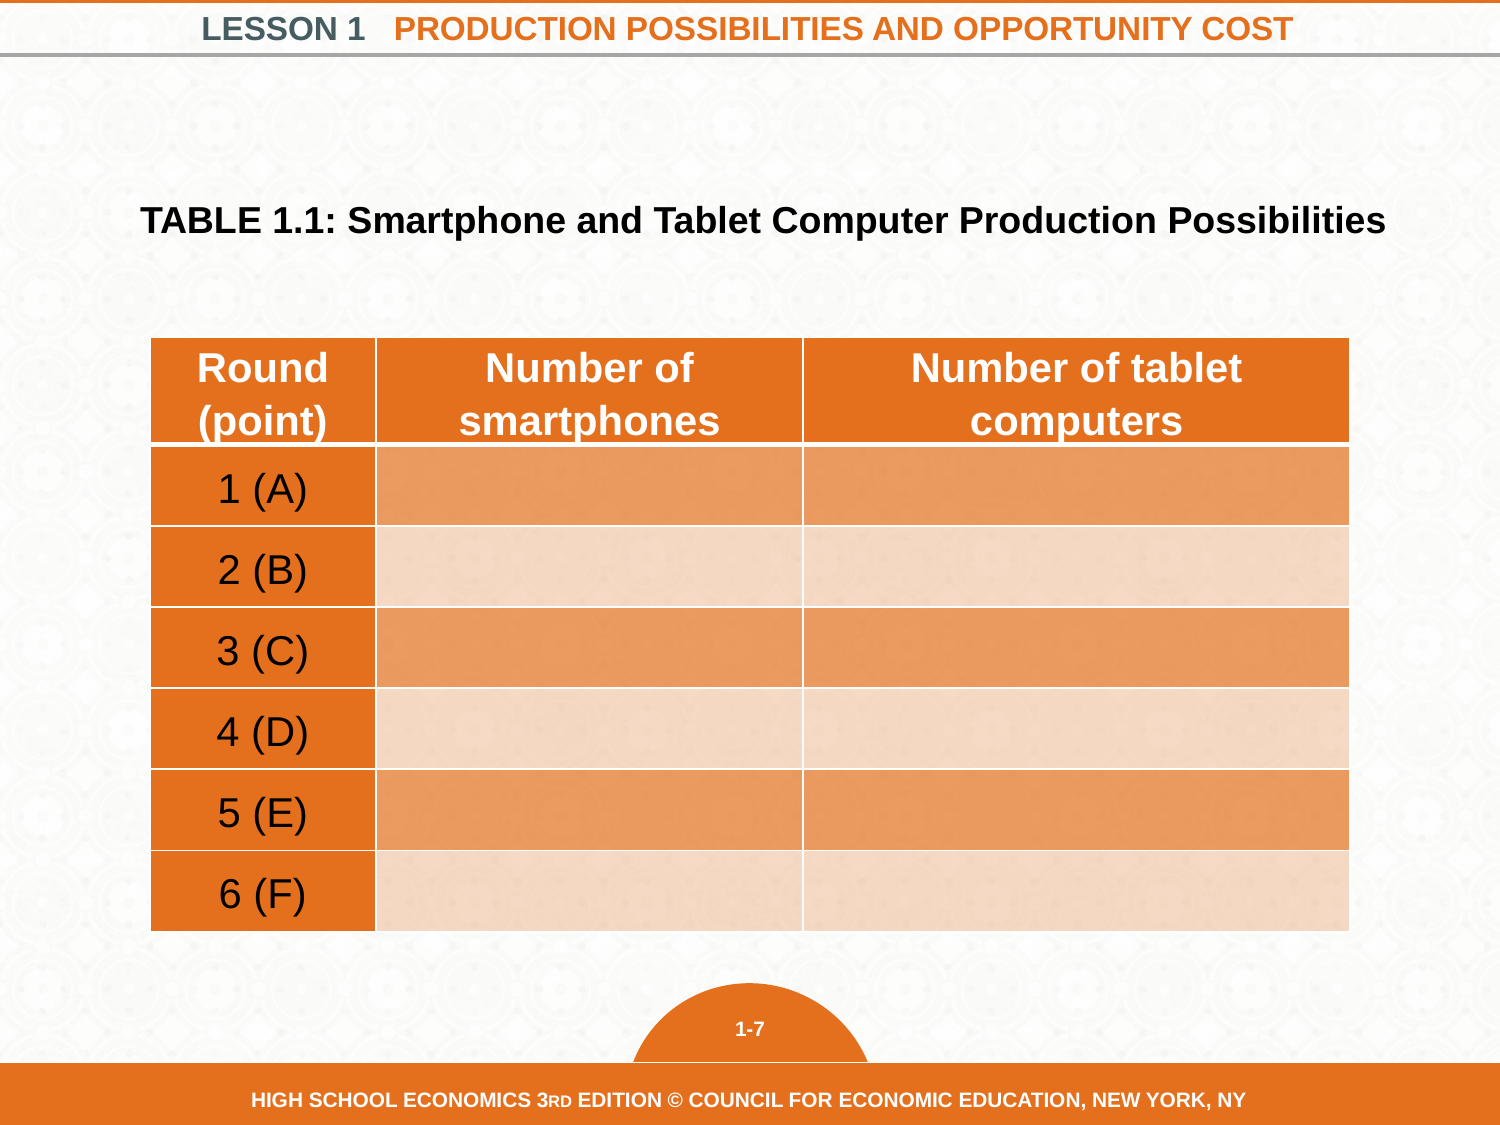

# Table 1.1: Smartphone and Tablet Computer Production Possibilities
| Round (point) | Number of smartphones | Number of tablet computers |
| --- | --- | --- |
| 1 (A) |  |  |
| 2 (B) |  |  |
| 3 (C) |  |  |
| 4 (D) |  |  |
| 5 (E) |  |  |
| 6 (F) |  |  |